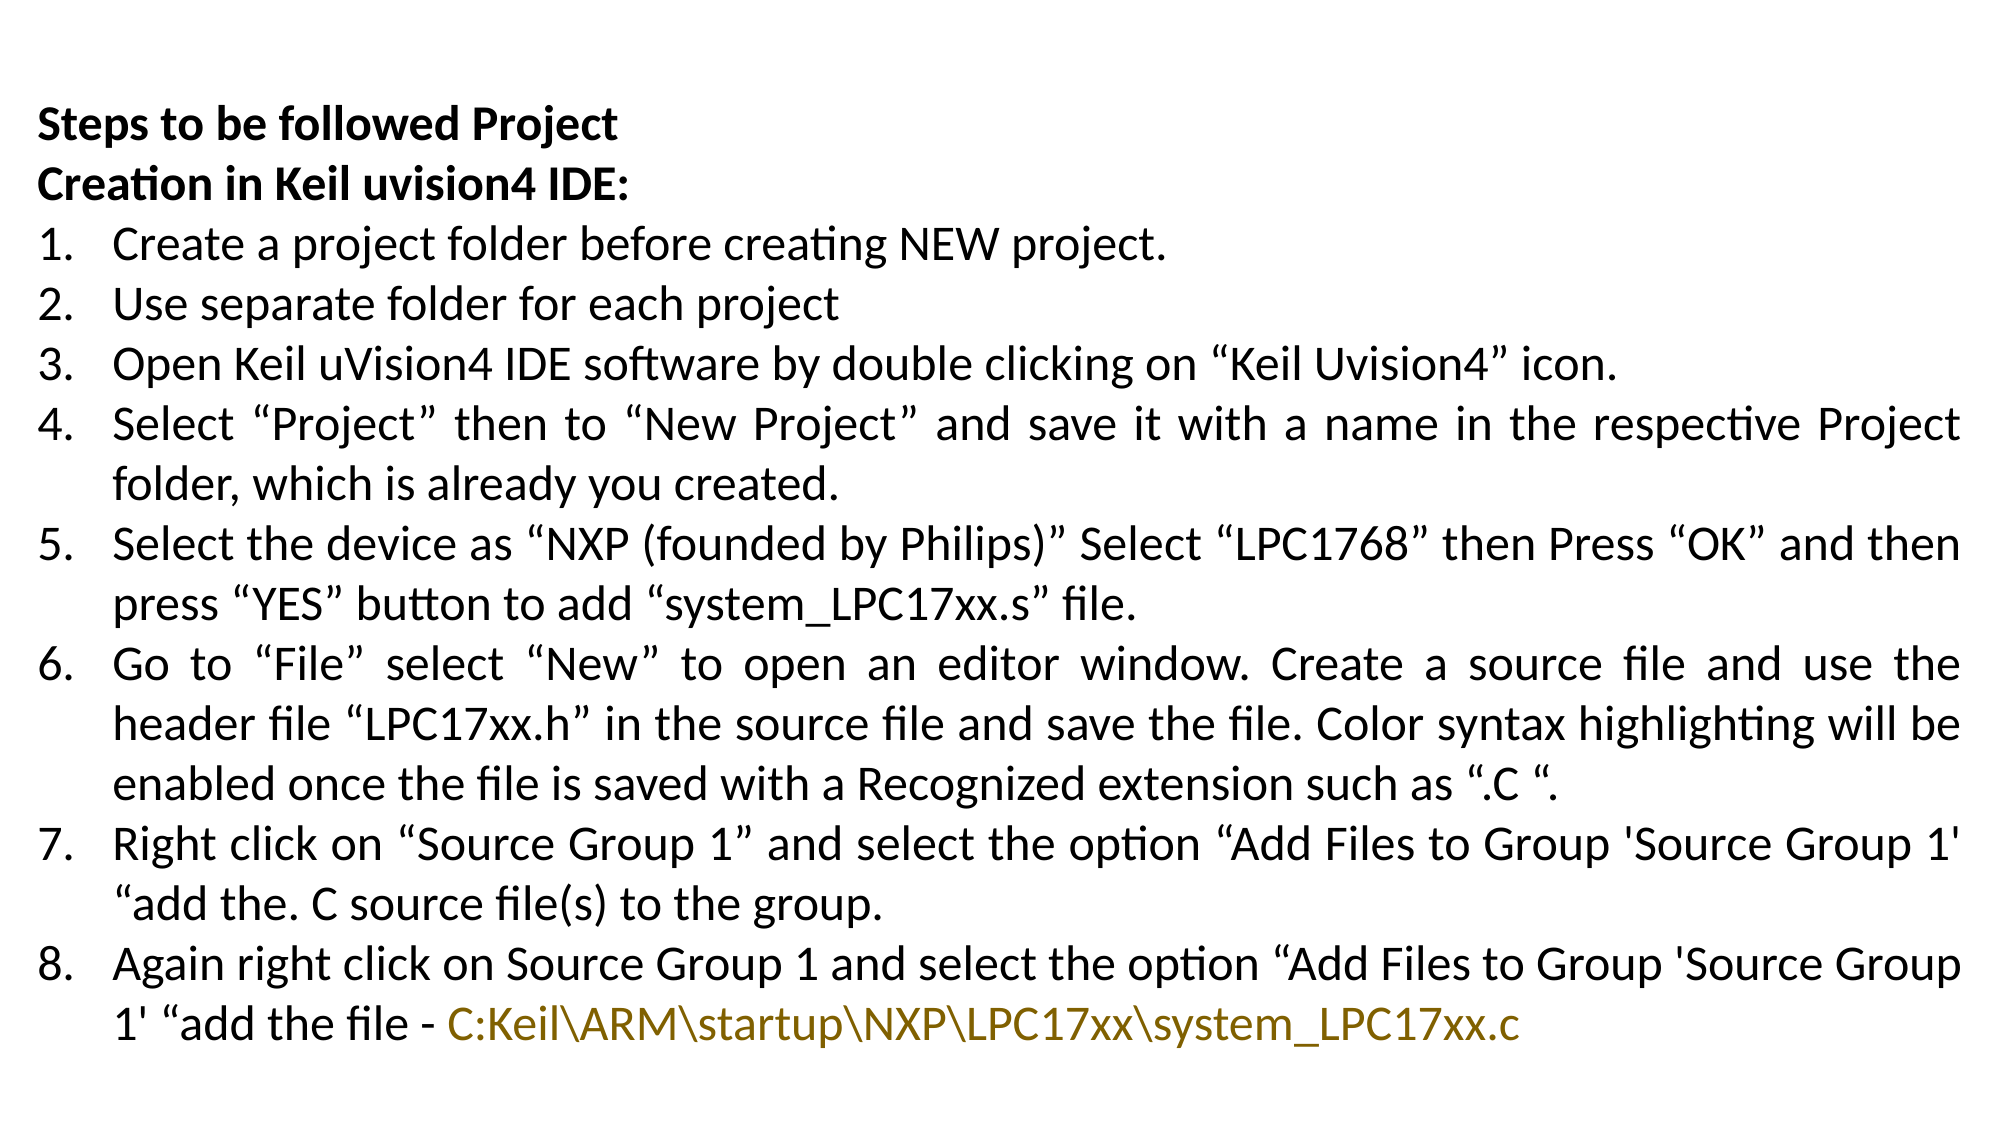

Steps to be followed Project
Creation in Keil uvision4 IDE:
Create a project folder before creating NEW project.
Use separate folder for each project
Open Keil uVision4 IDE software by double clicking on “Keil Uvision4” icon.
Select “Project” then to “New Project” and save it with a name in the respective Project folder, which is already you created.
Select the device as “NXP (founded by Philips)” Select “LPC1768” then Press “OK” and then press “YES” button to add “system_LPC17xx.s” file.
Go to “File” select “New” to open an editor window. Create a source file and use the header file “LPC17xx.h” in the source file and save the file. Color syntax highlighting will be enabled once the file is saved with a Recognized extension such as “.C “.
Right click on “Source Group 1” and select the option “Add Files to Group 'Source Group 1' “add the. C source file(s) to the group.
Again right click on Source Group 1 and select the option “Add Files to Group 'Source Group 1' “add the file - C:Keil\ARM\startup\NXP\LPC17xx\system_LPC17xx.c